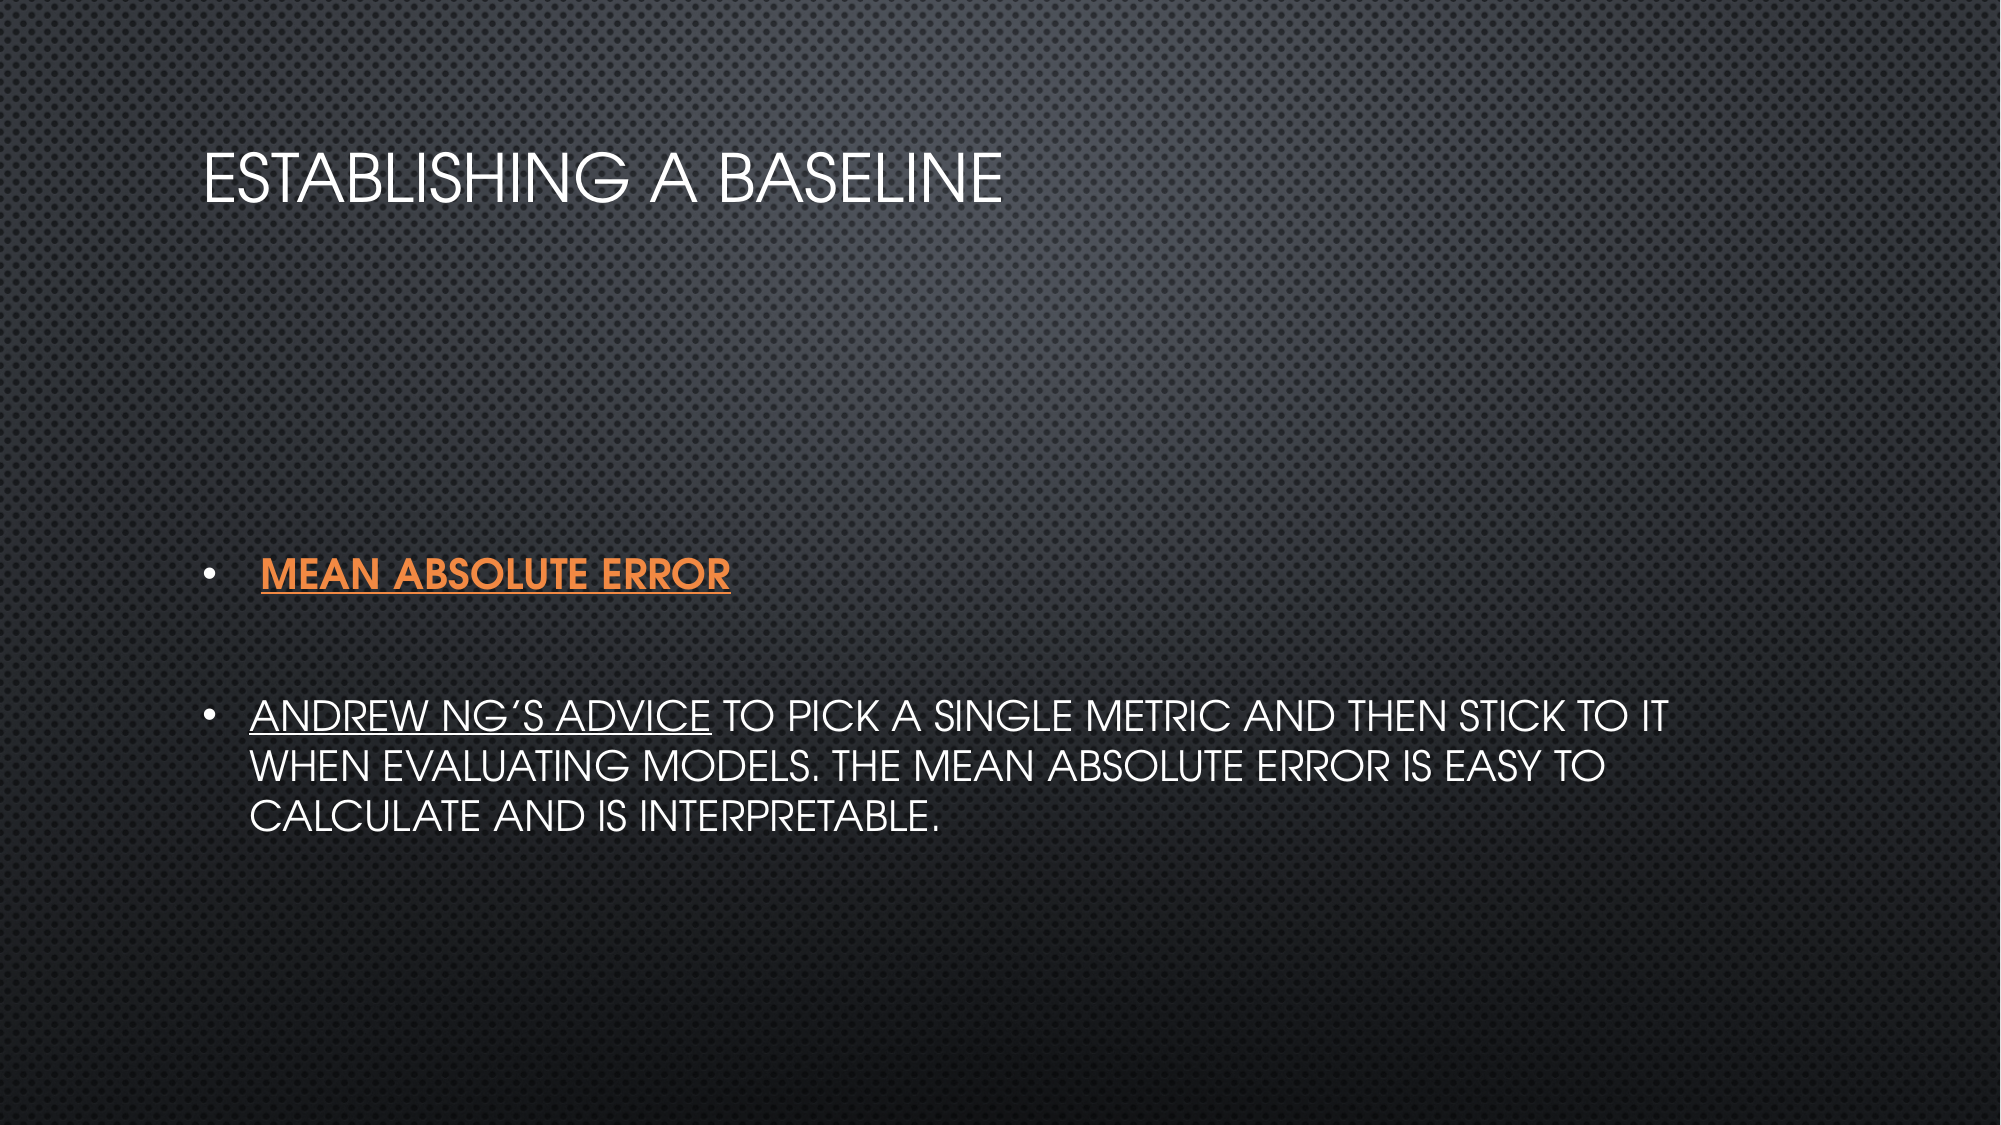

# Establishing a Baseline
 mean absolute error

Andrew Ng’s advice to pick a single metric and then stick to it when evaluating models. The mean absolute error is easy to calculate and is interpretable.